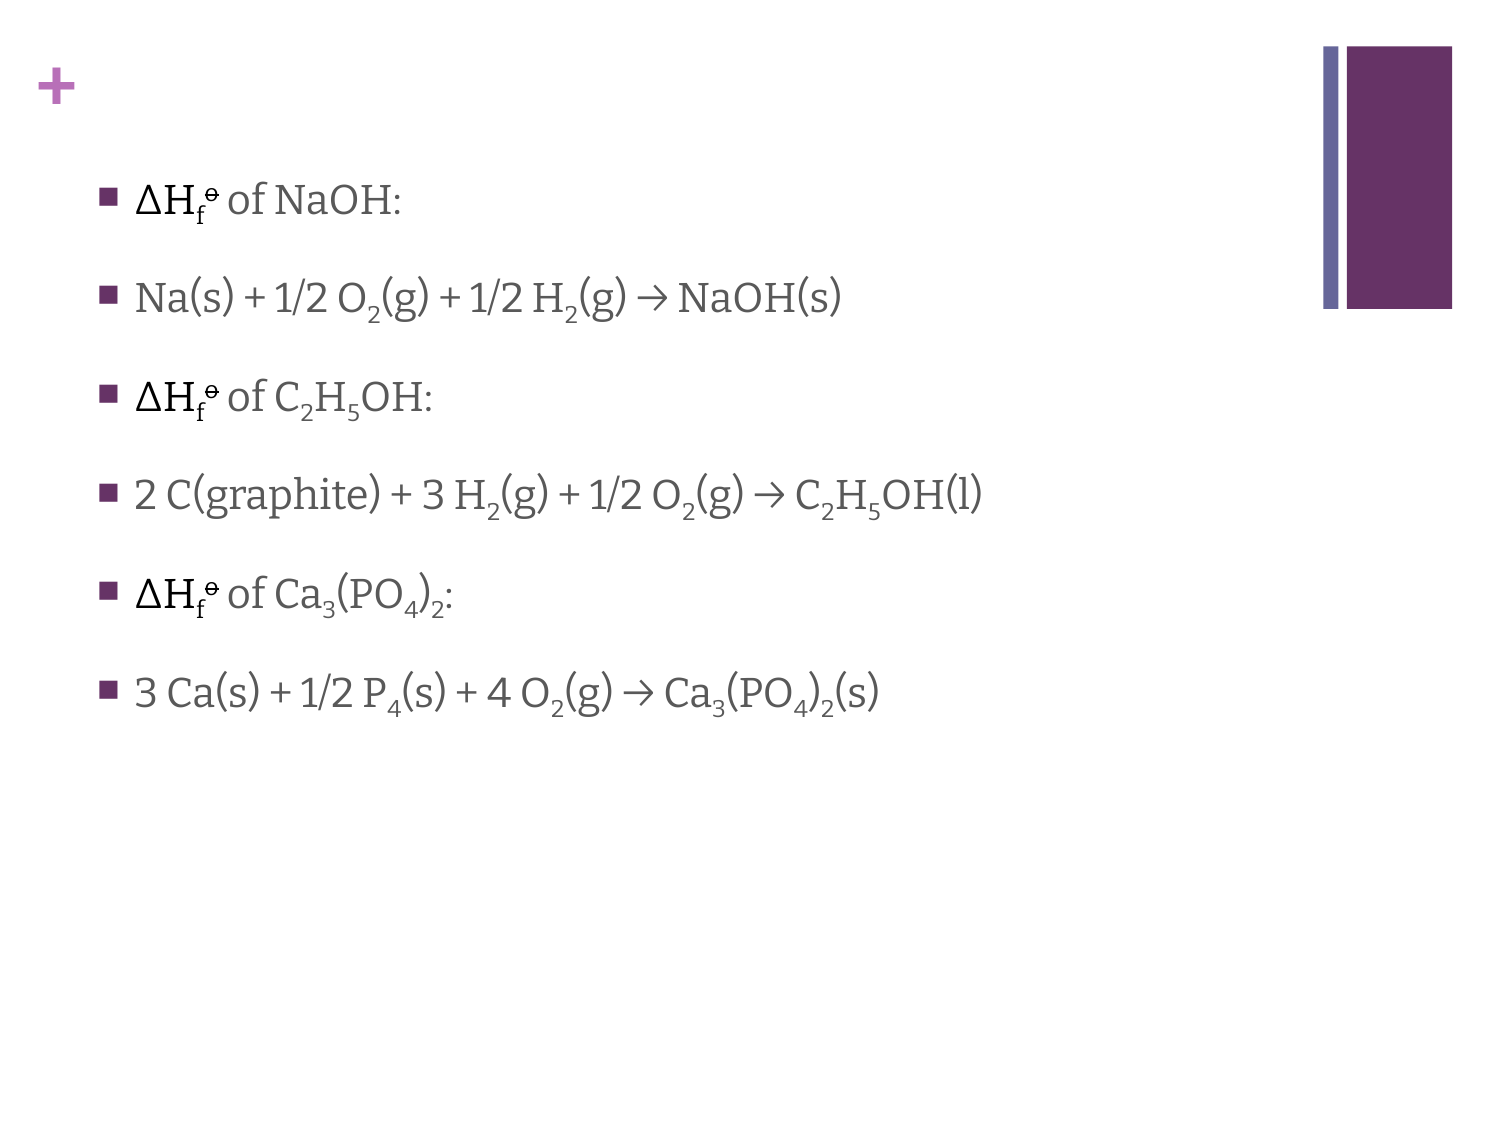

ΔHfo of NaOH:
Na(s) + 1/2 O2(g) + 1/2 H2(g) → NaOH(s)
ΔHfo of C2H5OH:
2 C(graphite) + 3 H2(g) + 1/2 O2(g) → C2H5OH(l)
ΔHfo of Ca3(PO4)2:
3 Ca(s) + 1/2 P4(s) + 4 O2(g) → Ca3(PO4)2(s)